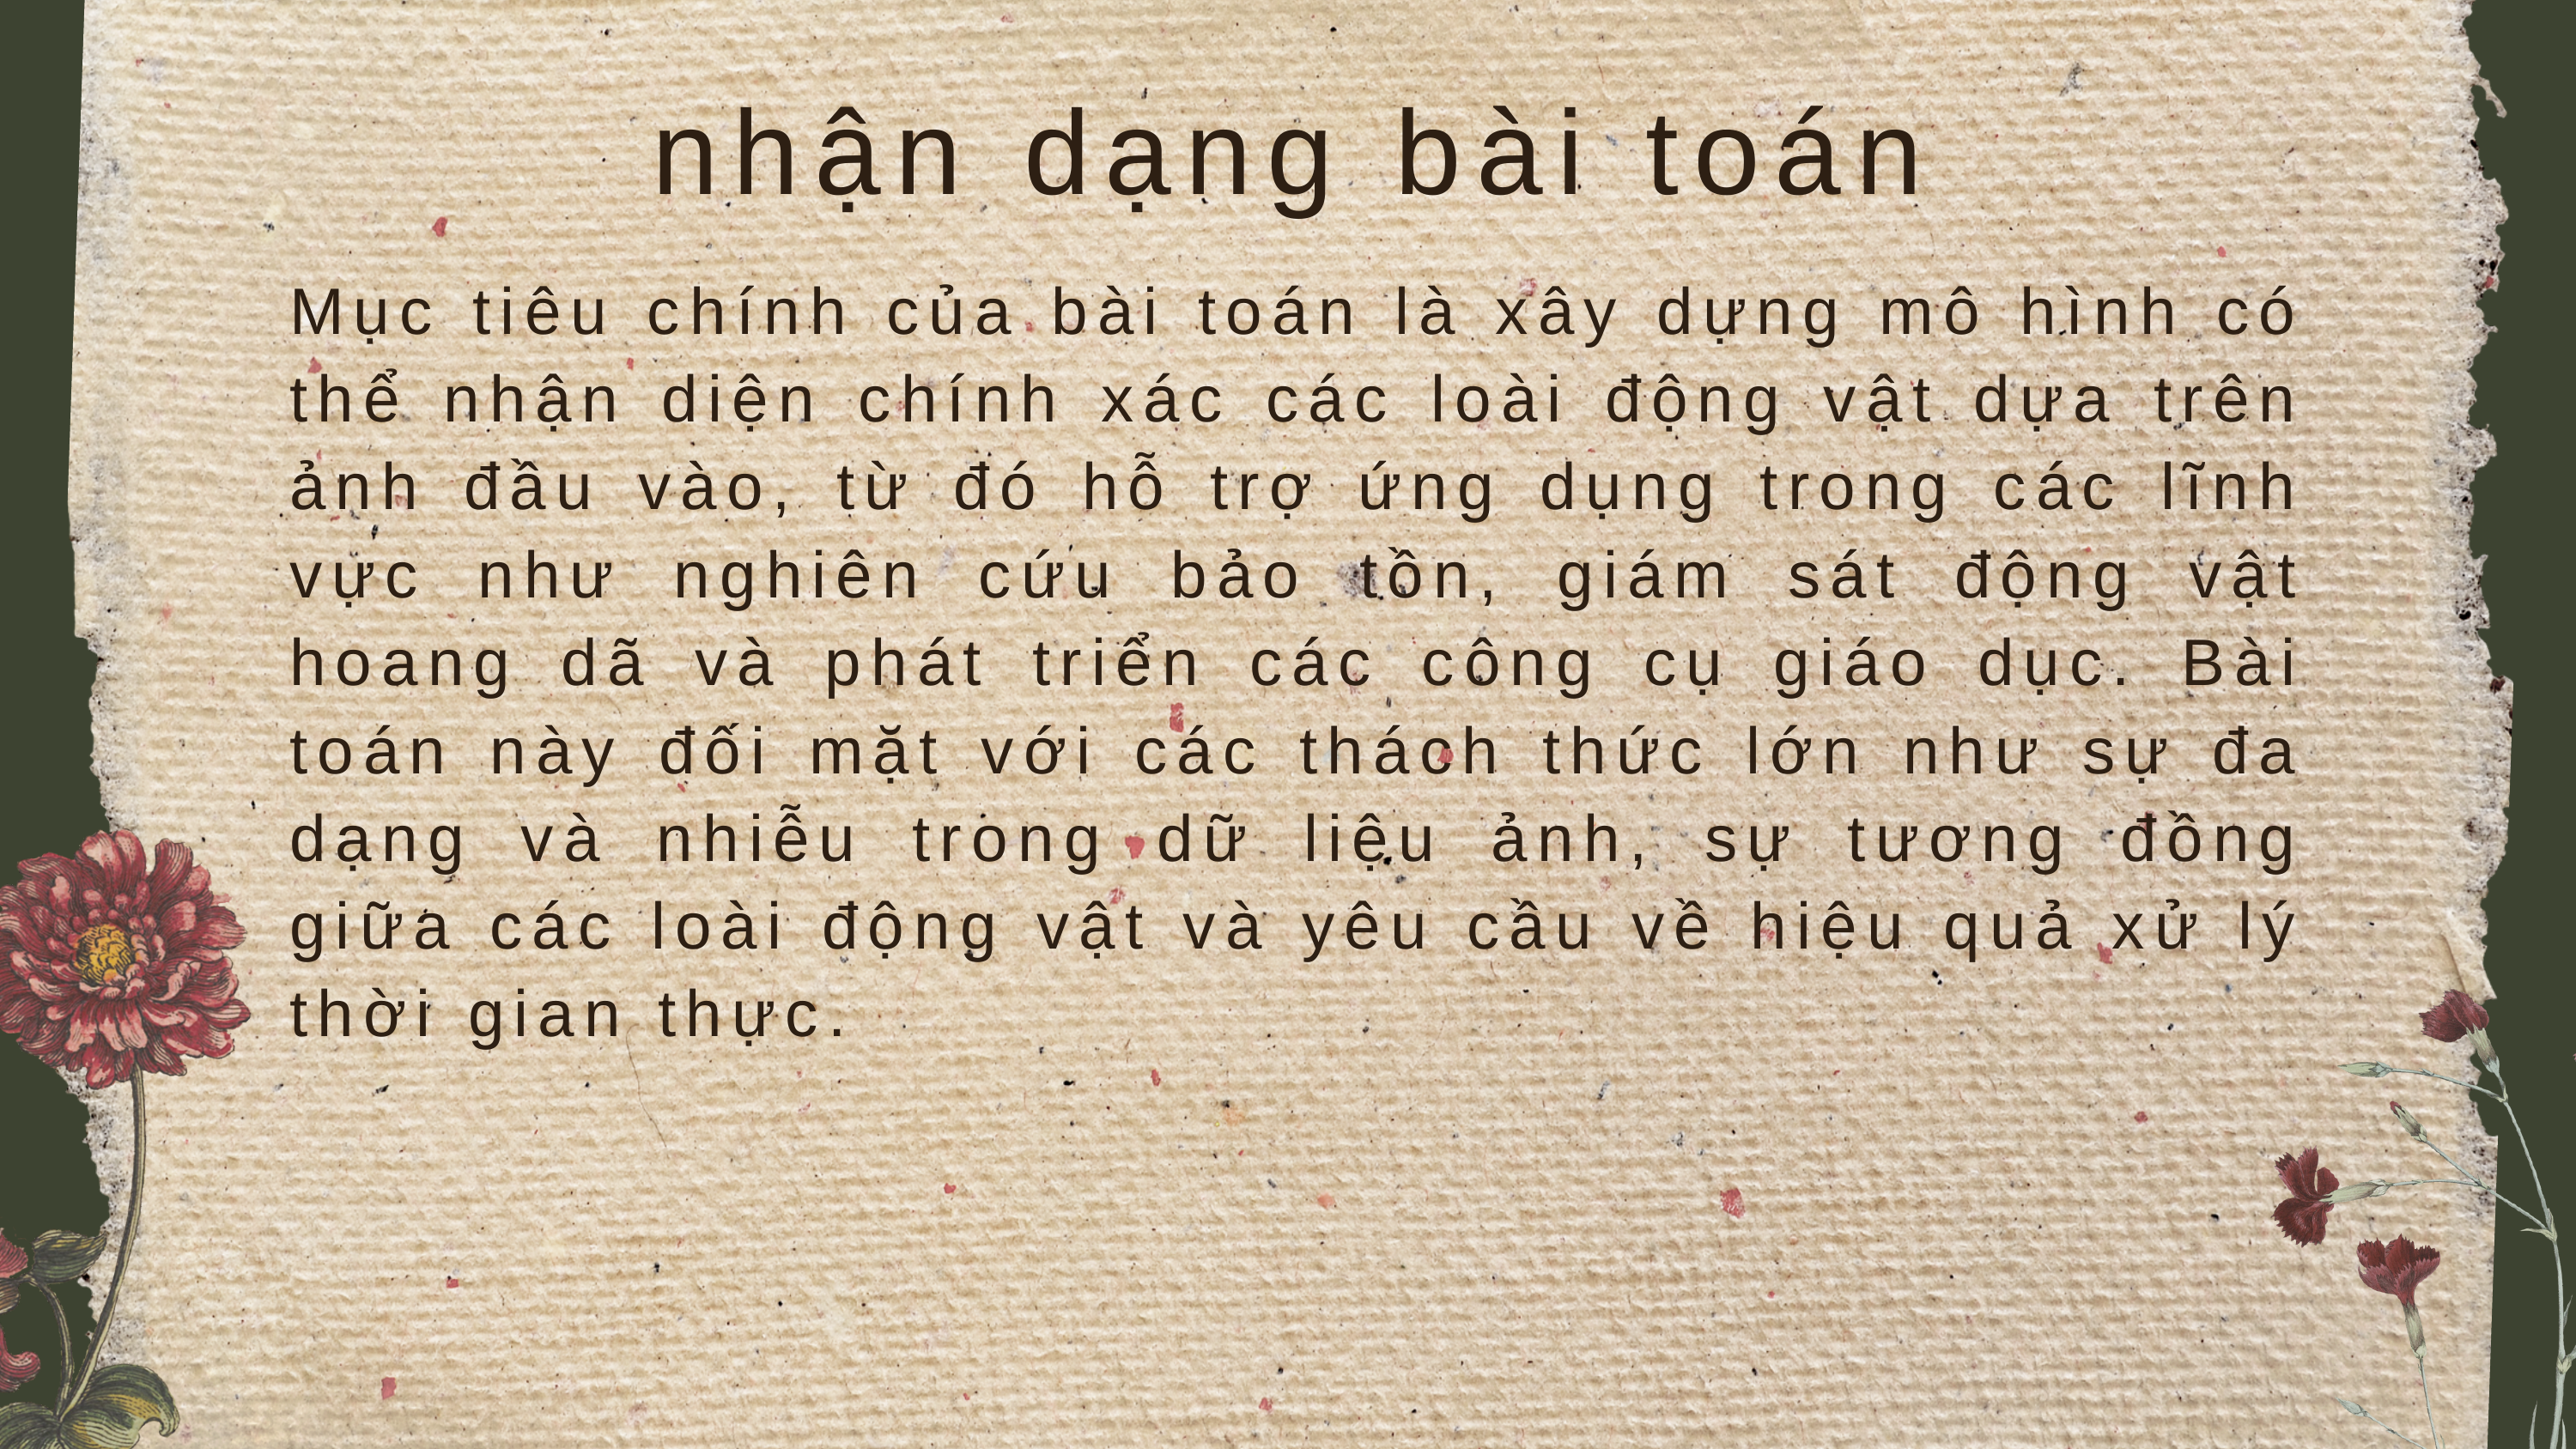

nhận dạng bài toán
Mục tiêu chính của bài toán là xây dựng mô hình có thể nhận diện chính xác các loài động vật dựa trên ảnh đầu vào, từ đó hỗ trợ ứng dụng trong các lĩnh vực như nghiên cứu bảo tồn, giám sát động vật hoang dã và phát triển các công cụ giáo dục. Bài toán này đối mặt với các thách thức lớn như sự đa dạng và nhiễu trong dữ liệu ảnh, sự tương đồng giữa các loài động vật và yêu cầu về hiệu quả xử lý thời gian thực.